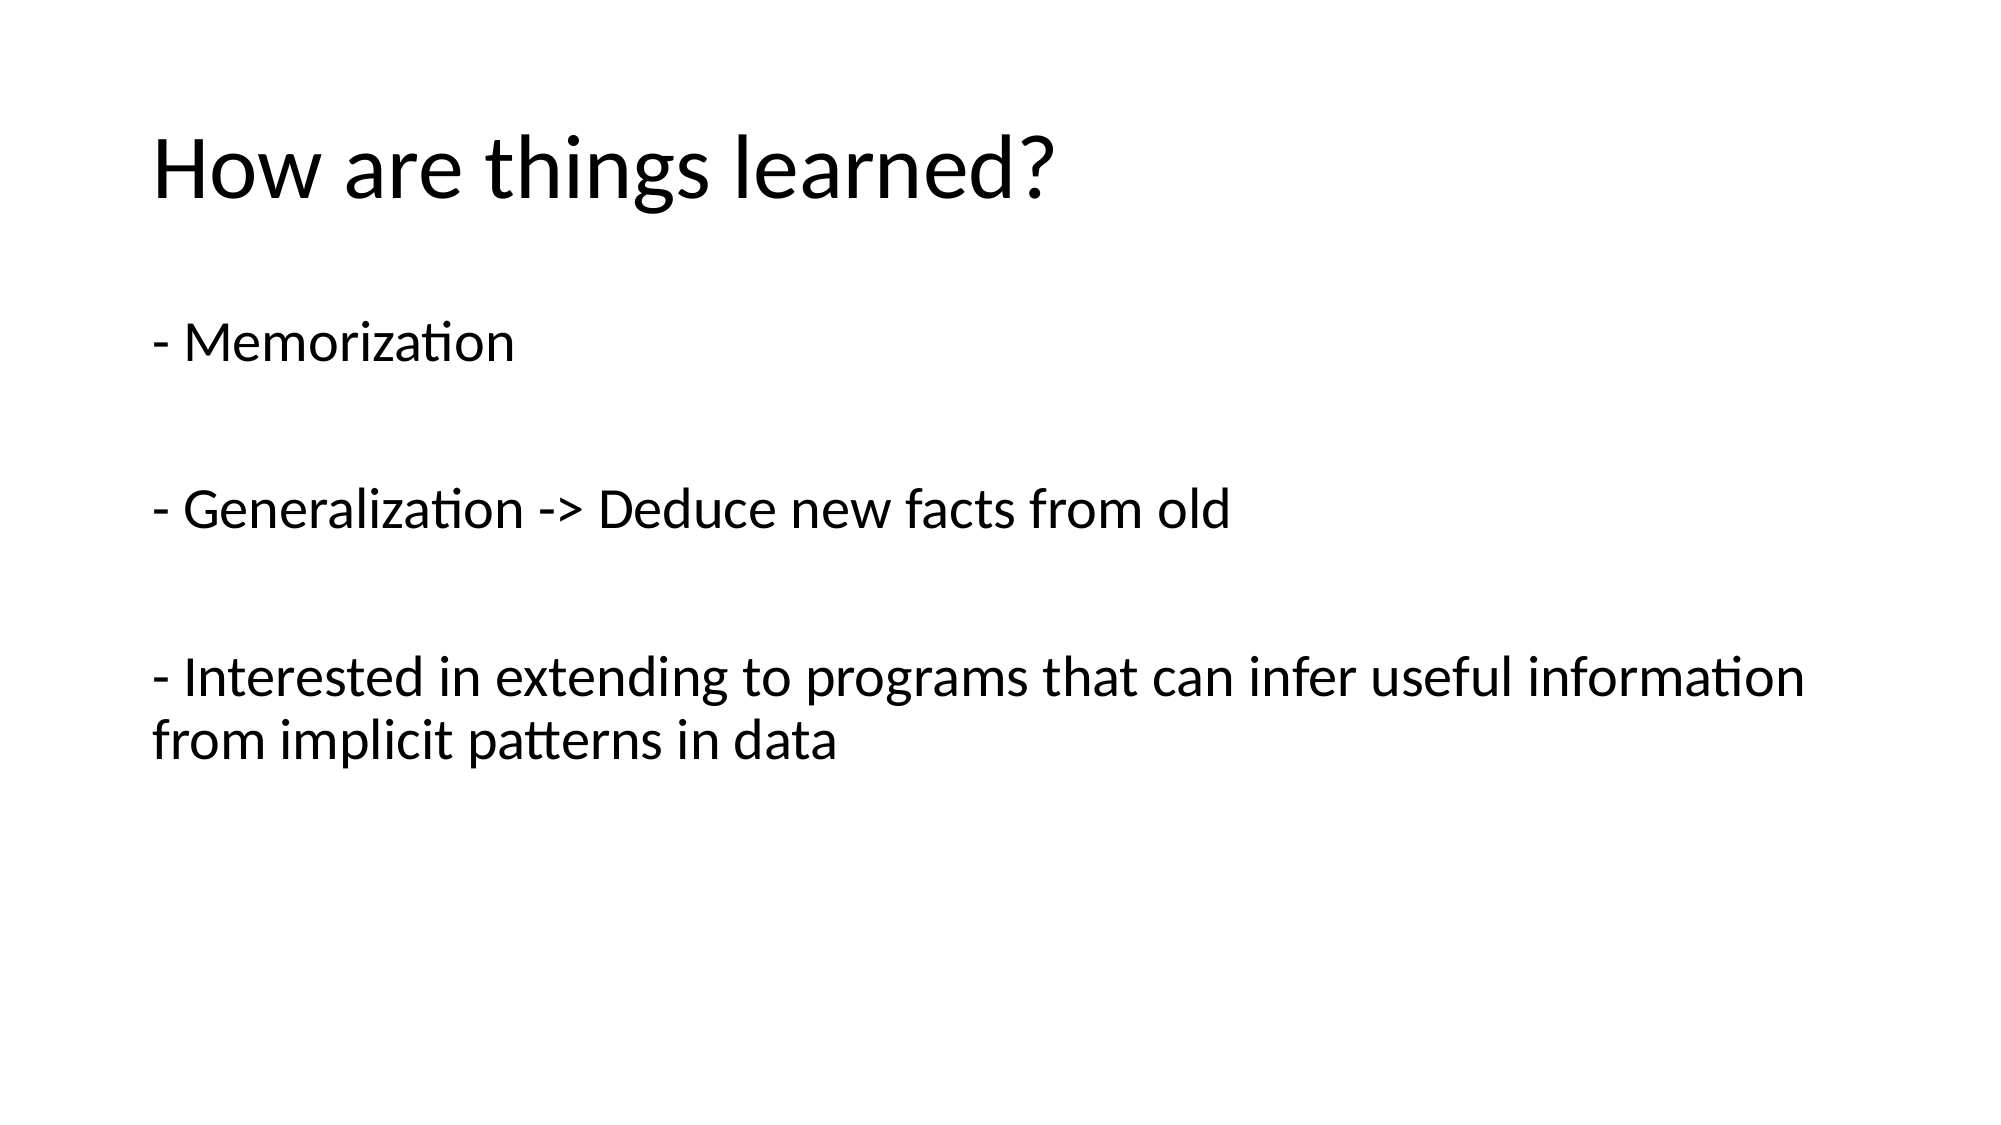

How are things learned?
- Memorization

- Generalization -> Deduce new facts from old

- Interested in extending to programs that can infer useful information from implicit patterns in data